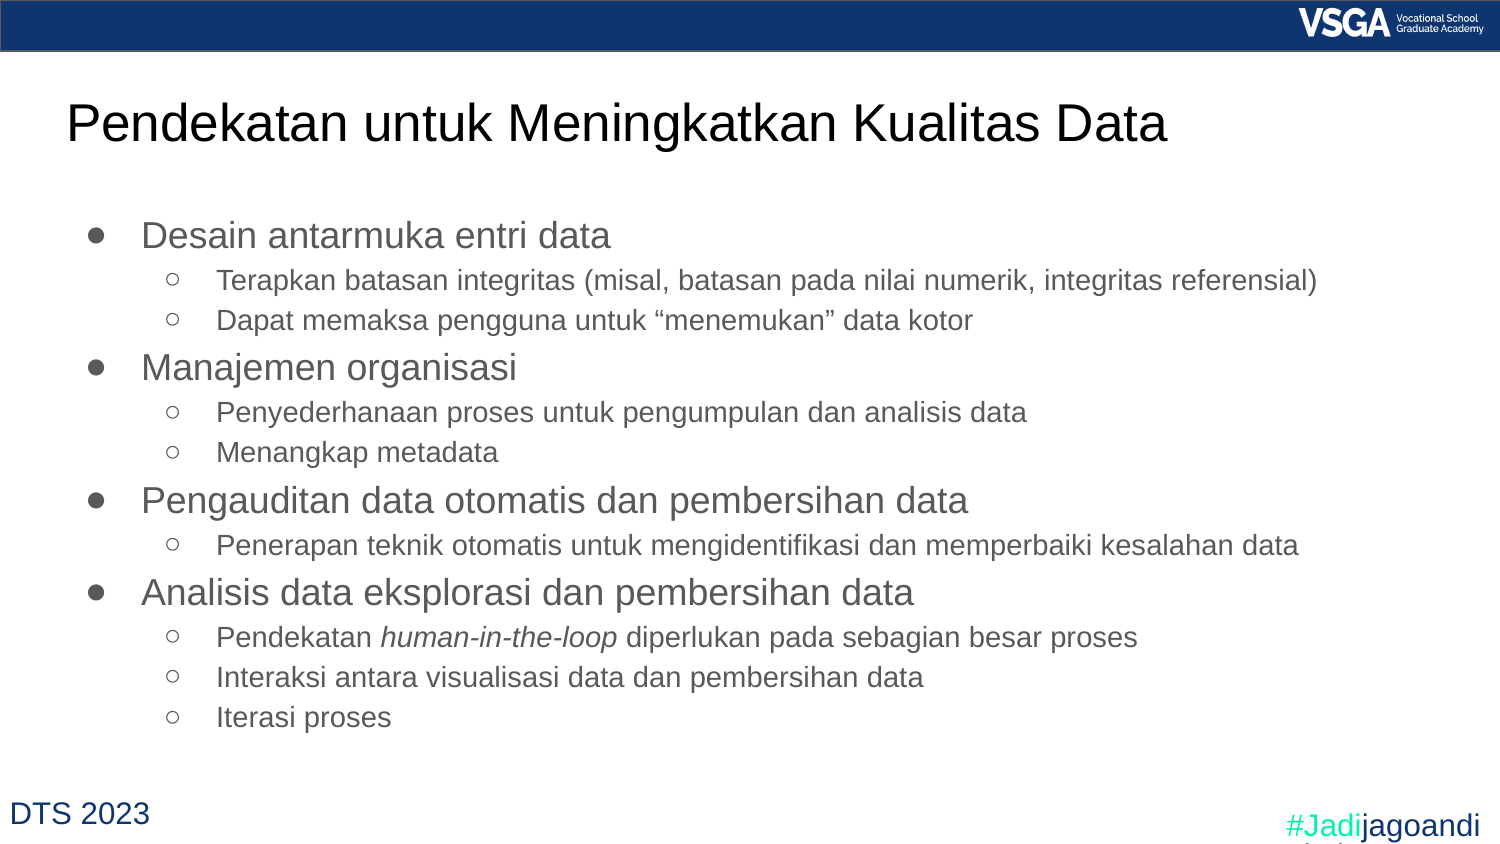

# Pendekatan untuk Meningkatkan Kualitas Data
Desain antarmuka entri data
Terapkan batasan integritas (misal, batasan pada nilai numerik, integritas referensial)
Dapat memaksa pengguna untuk “menemukan” data kotor
Manajemen organisasi
Penyederhanaan proses untuk pengumpulan dan analisis data
Menangkap metadata
Pengauditan data otomatis dan pembersihan data
Penerapan teknik otomatis untuk mengidentifikasi dan memperbaiki kesalahan data
Analisis data eksplorasi dan pembersihan data
Pendekatan human-in-the-loop diperlukan pada sebagian besar proses
Interaksi antara visualisasi data dan pembersihan data
Iterasi proses